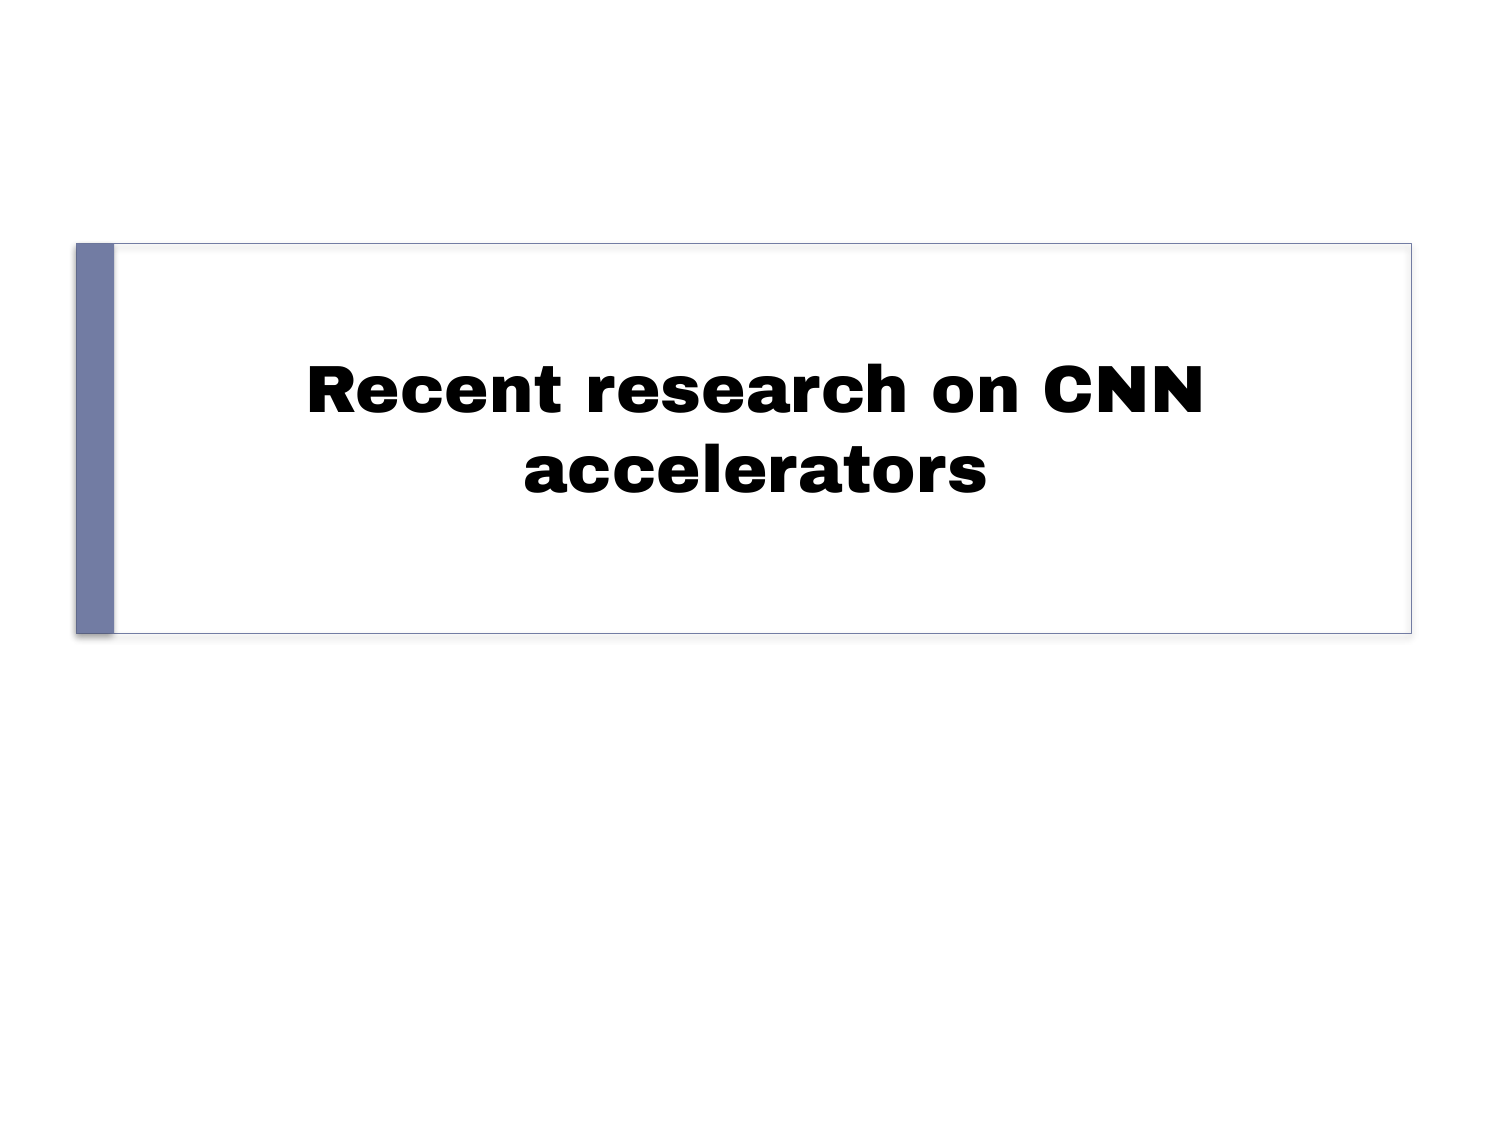

# Recent research on CNN accelerators
45